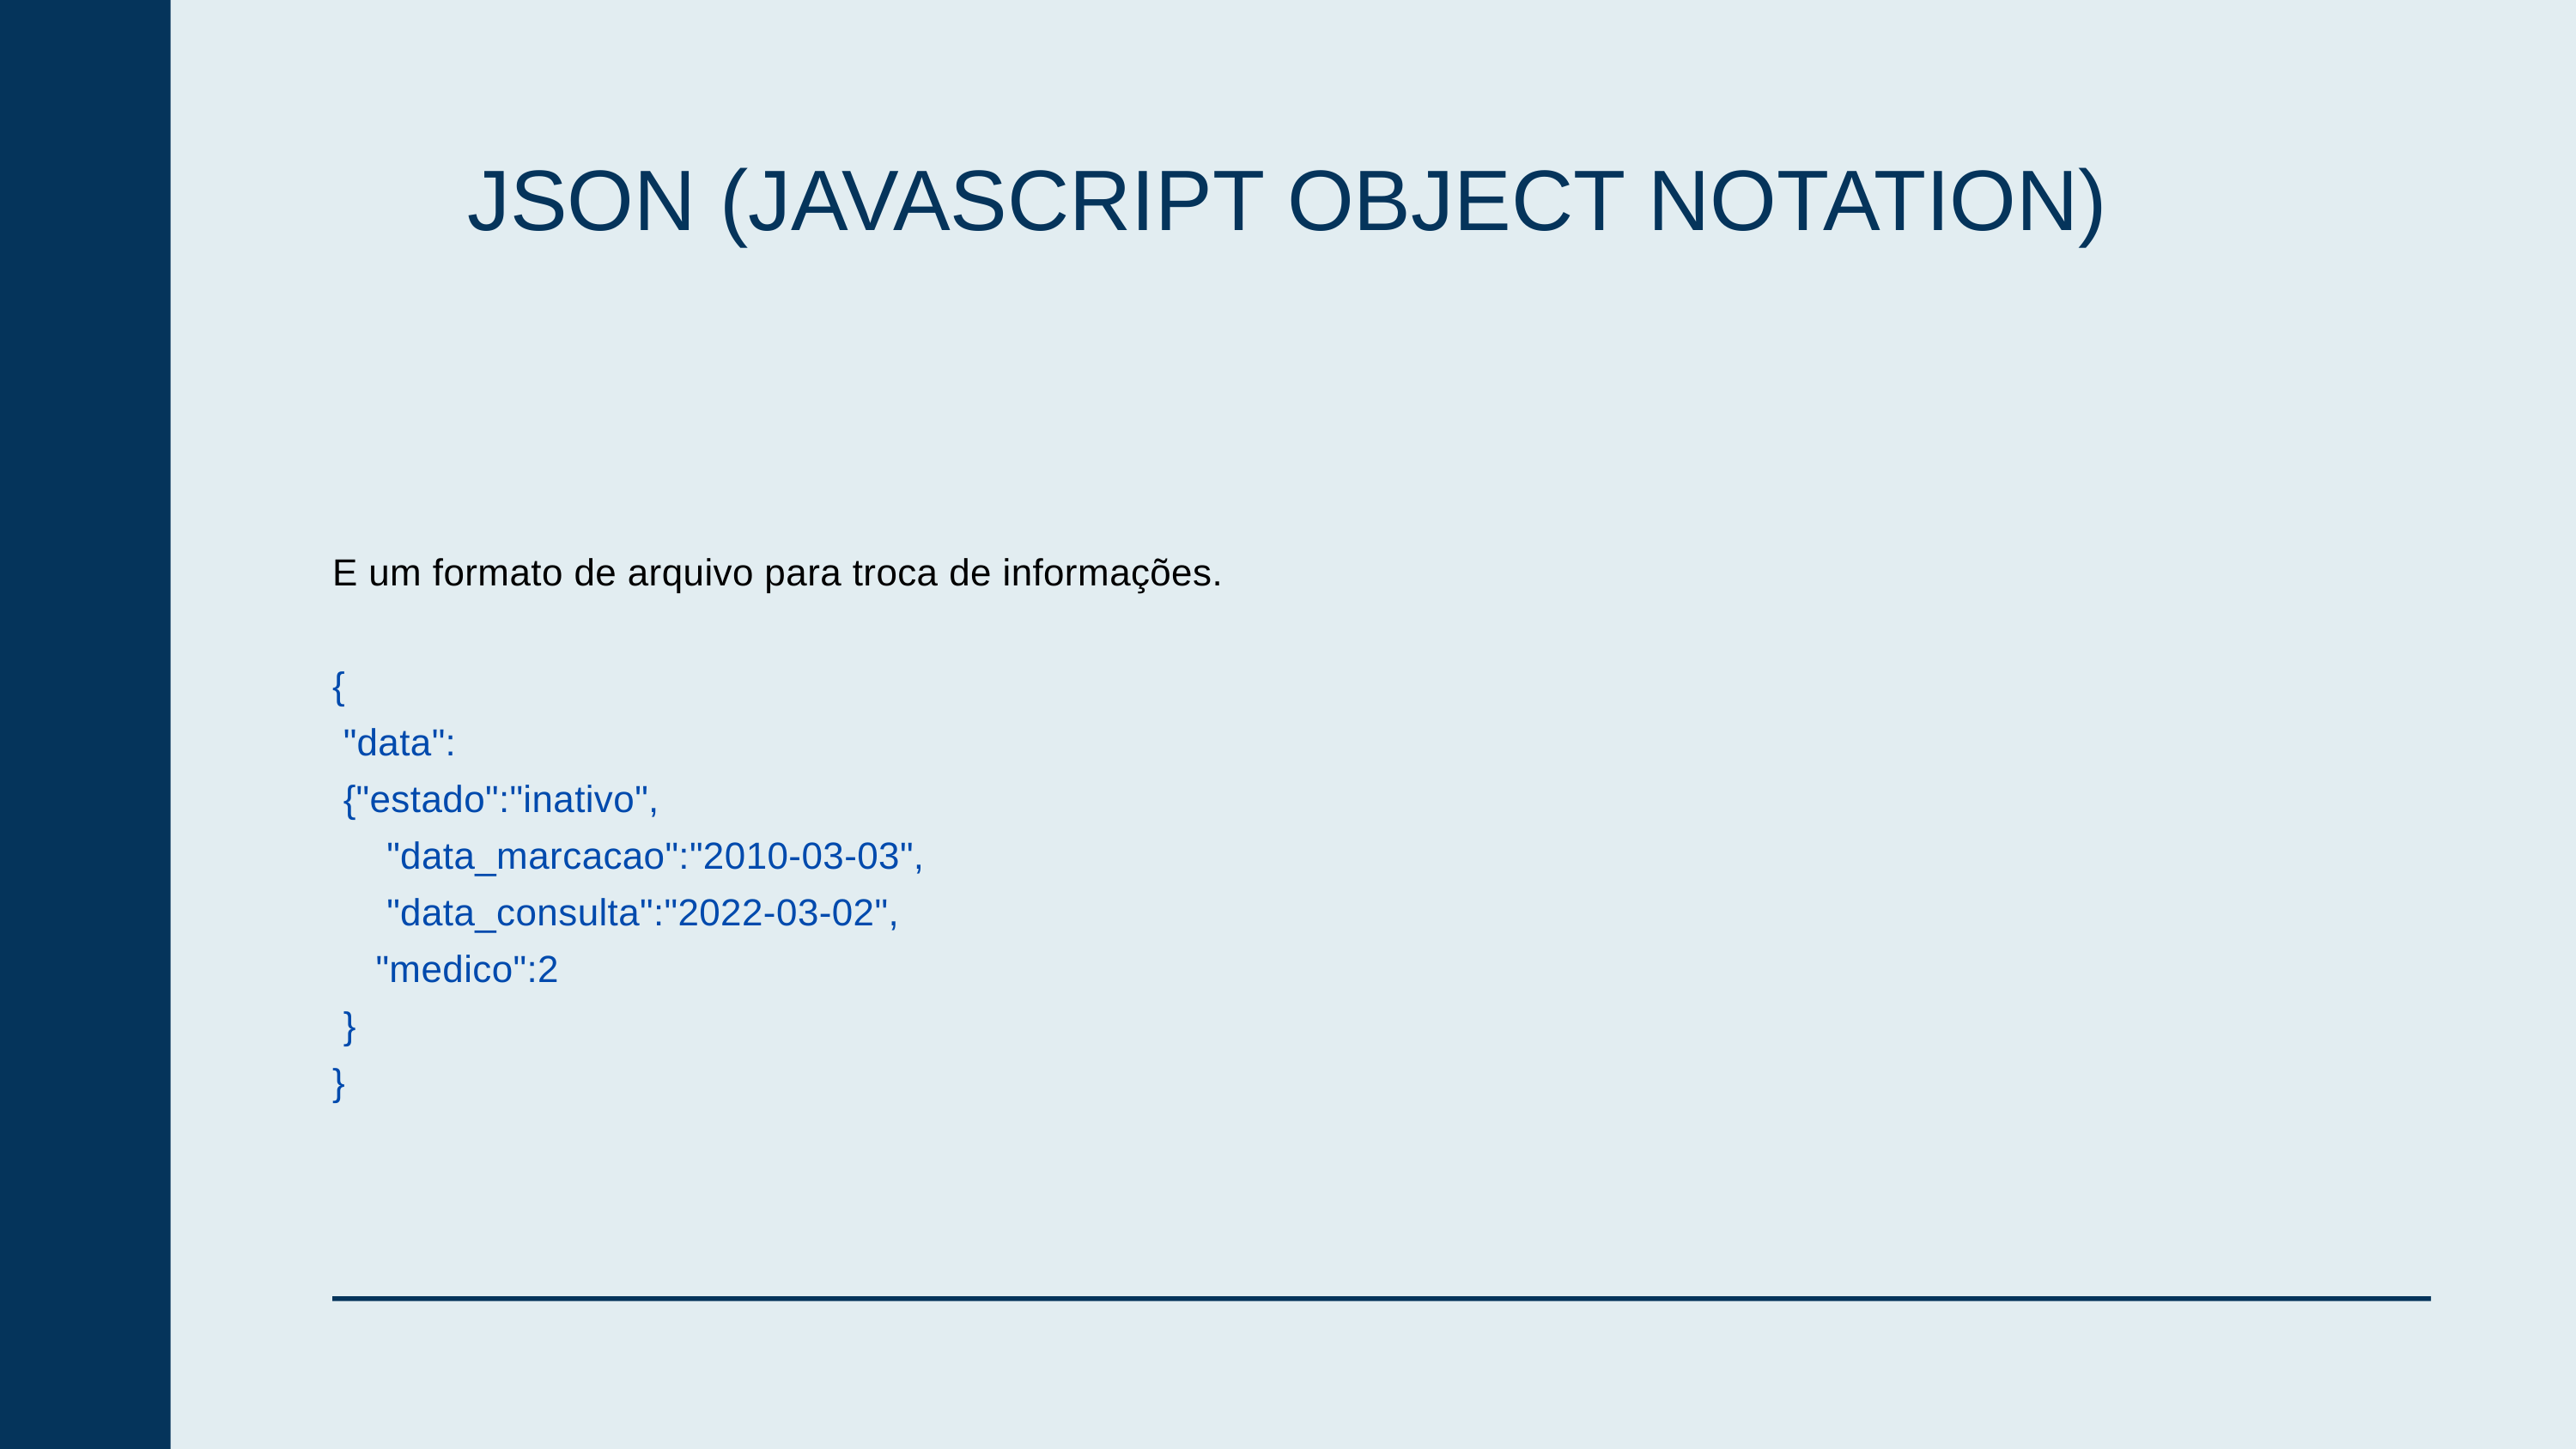

JSON (JAVASCRIPT OBJECT NOTATION)
E um formato de arquivo para troca de informações.

{
 "data":
 {"estado":"inativo",
     "data_marcacao":"2010-03-03",
     "data_consulta":"2022-03-02",
    "medico":2
 }
}